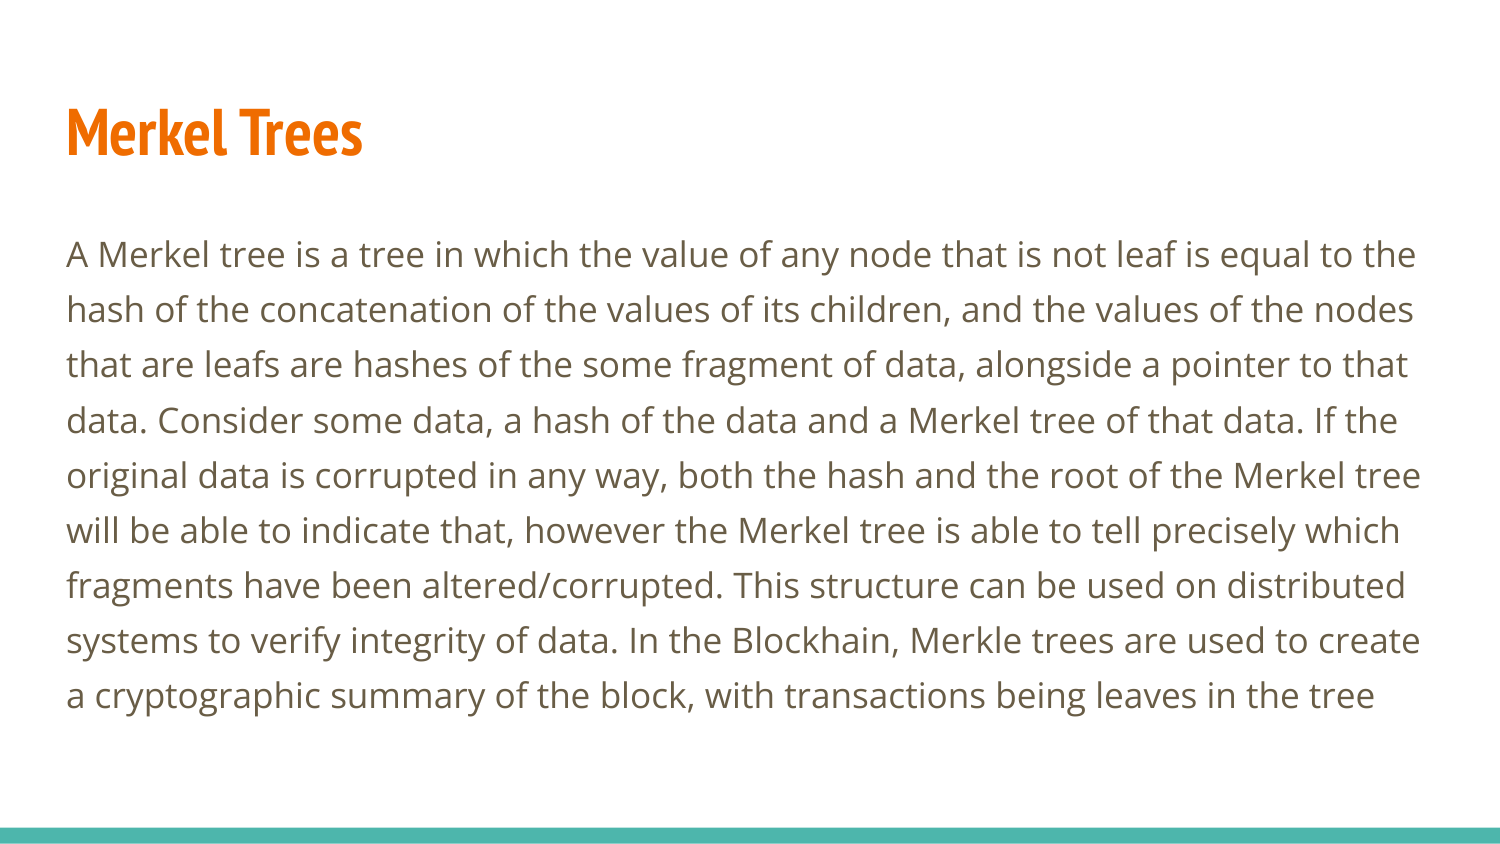

# Merkel Trees
A Merkel tree is a tree in which the value of any node that is not leaf is equal to the hash of the concatenation of the values of its children, and the values of the nodes that are leafs are hashes of the some fragment of data, alongside a pointer to that data. Consider some data, a hash of the data and a Merkel tree of that data. If the original data is corrupted in any way, both the hash and the root of the Merkel tree will be able to indicate that, however the Merkel tree is able to tell precisely which fragments have been altered/corrupted. This structure can be used on distributed systems to verify integrity of data. In the Blockhain, Merkle trees are used to create a cryptographic summary of the block, with transactions being leaves in the tree